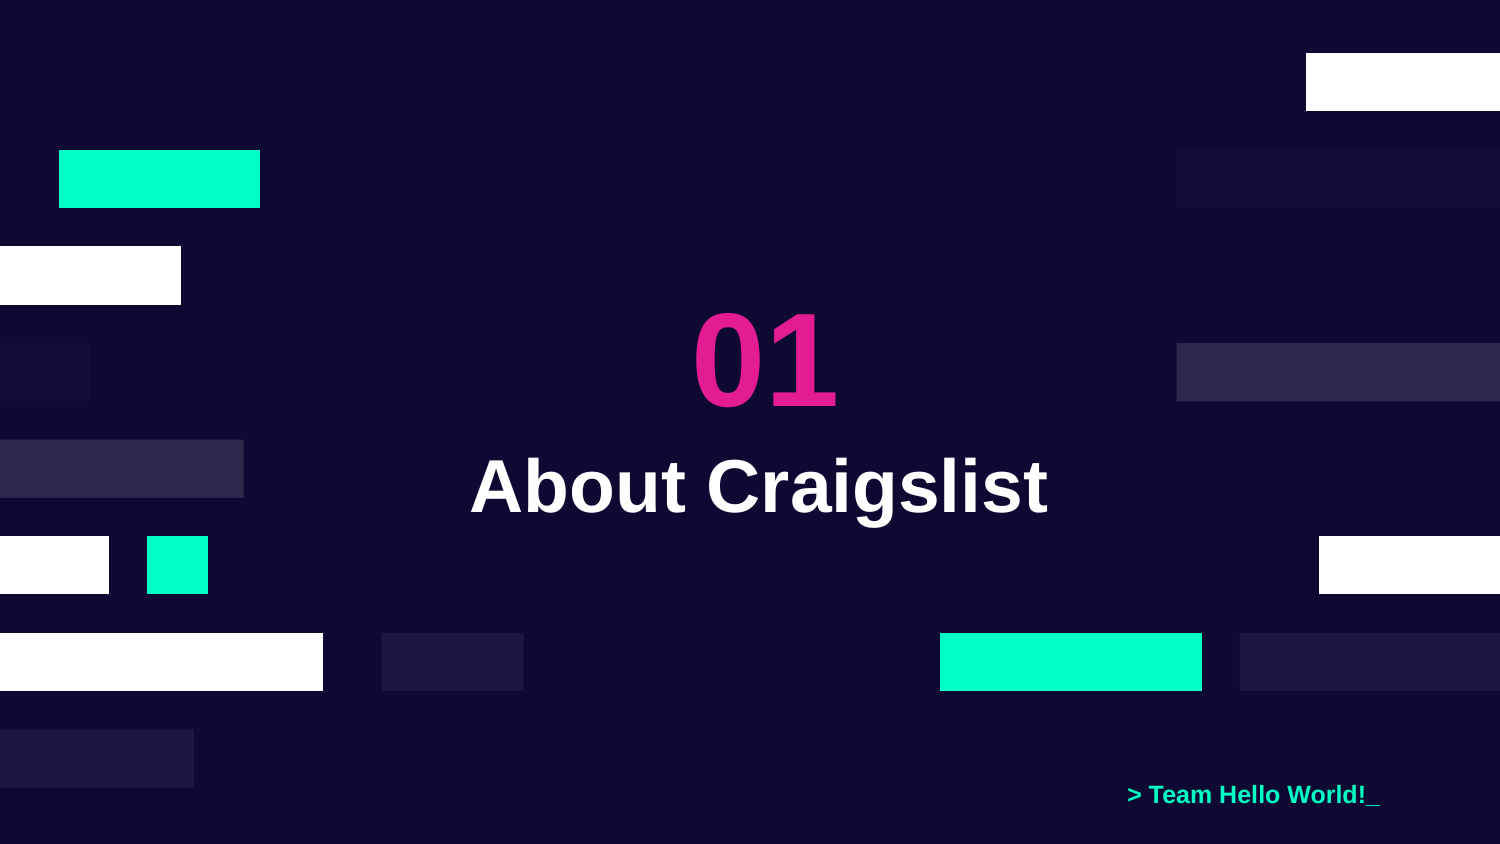

01
# About Craigslist
> Team Hello World!_